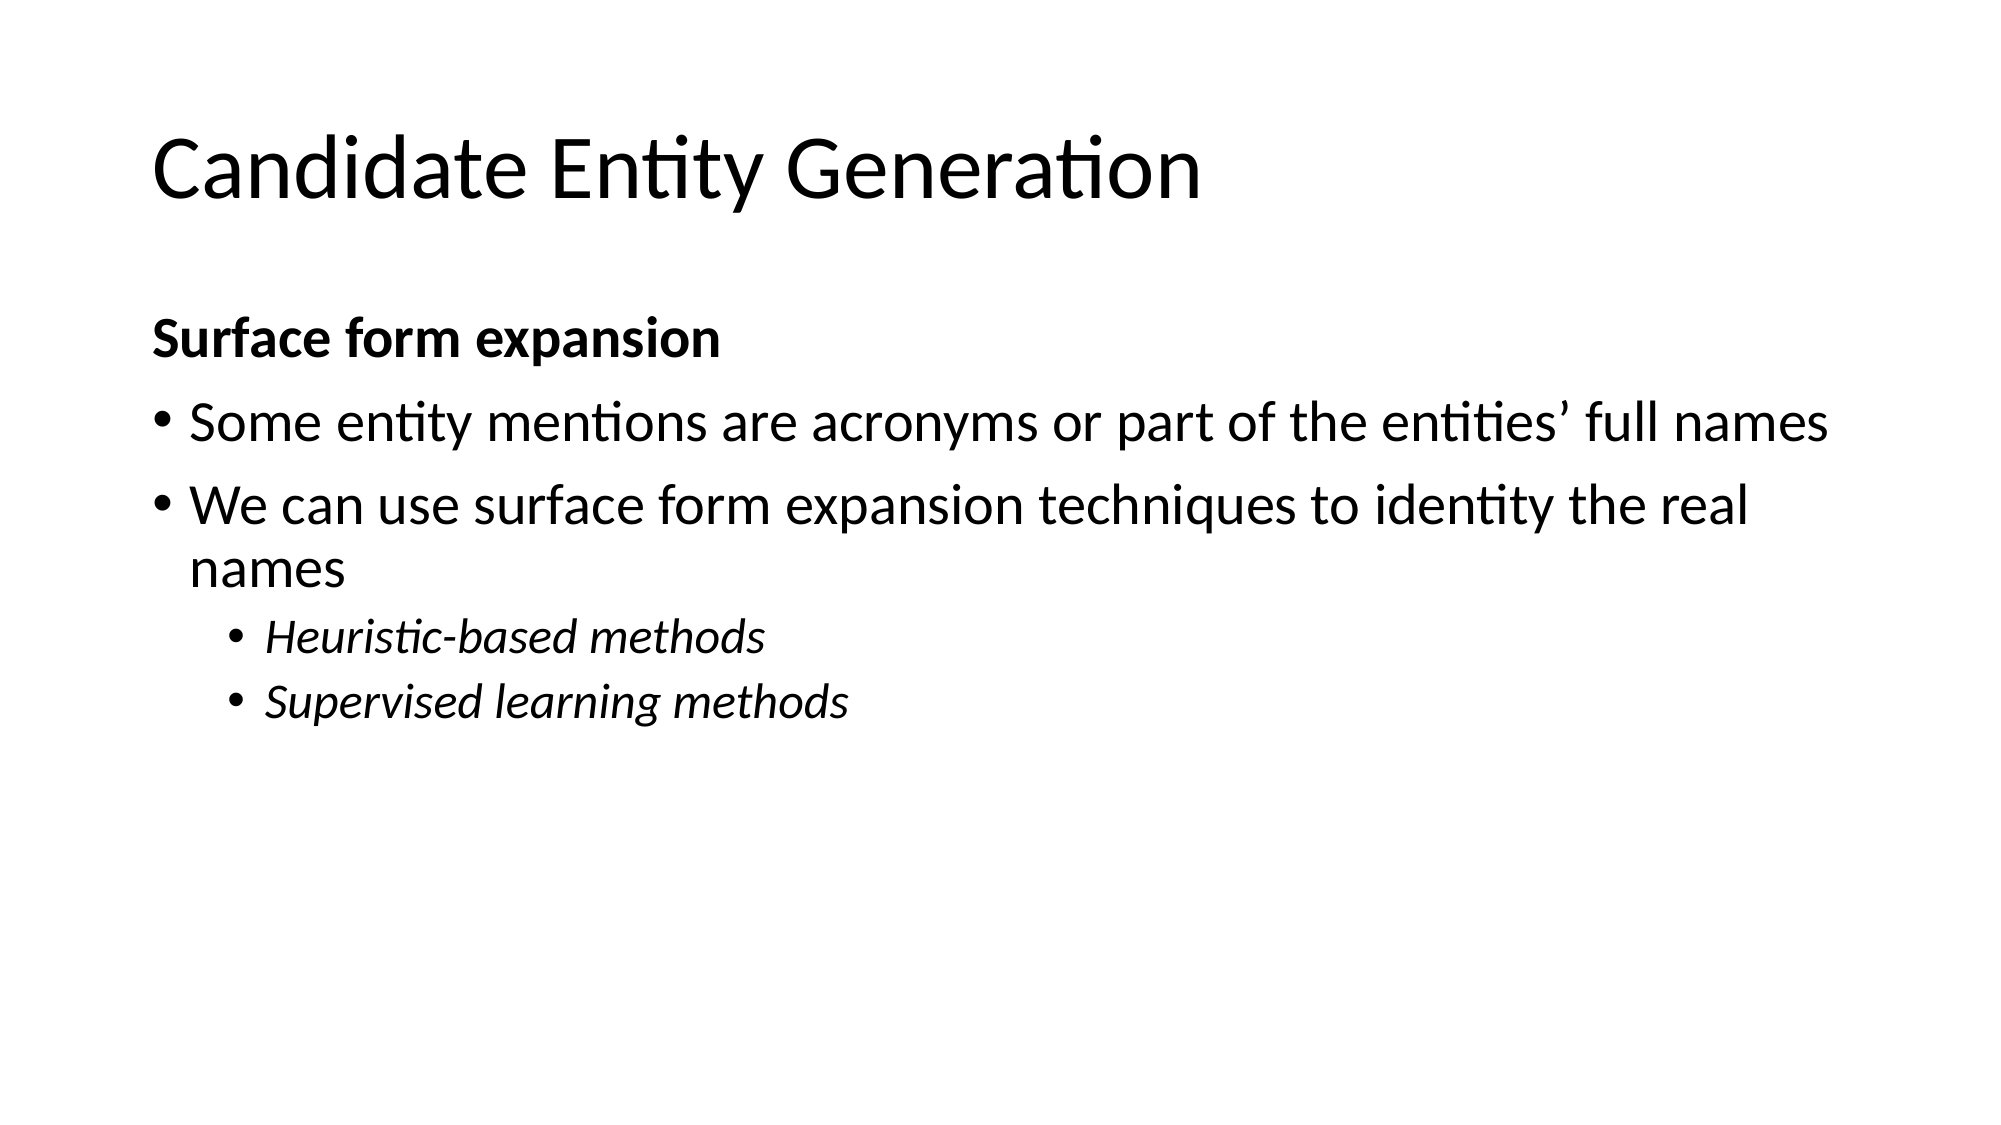

# Candidate Entity Generation
Surface form expansion
Some entity mentions are acronyms or part of the entities’ full names
We can use surface form expansion techniques to identity the real names
Heuristic-based methods
Supervised learning methods